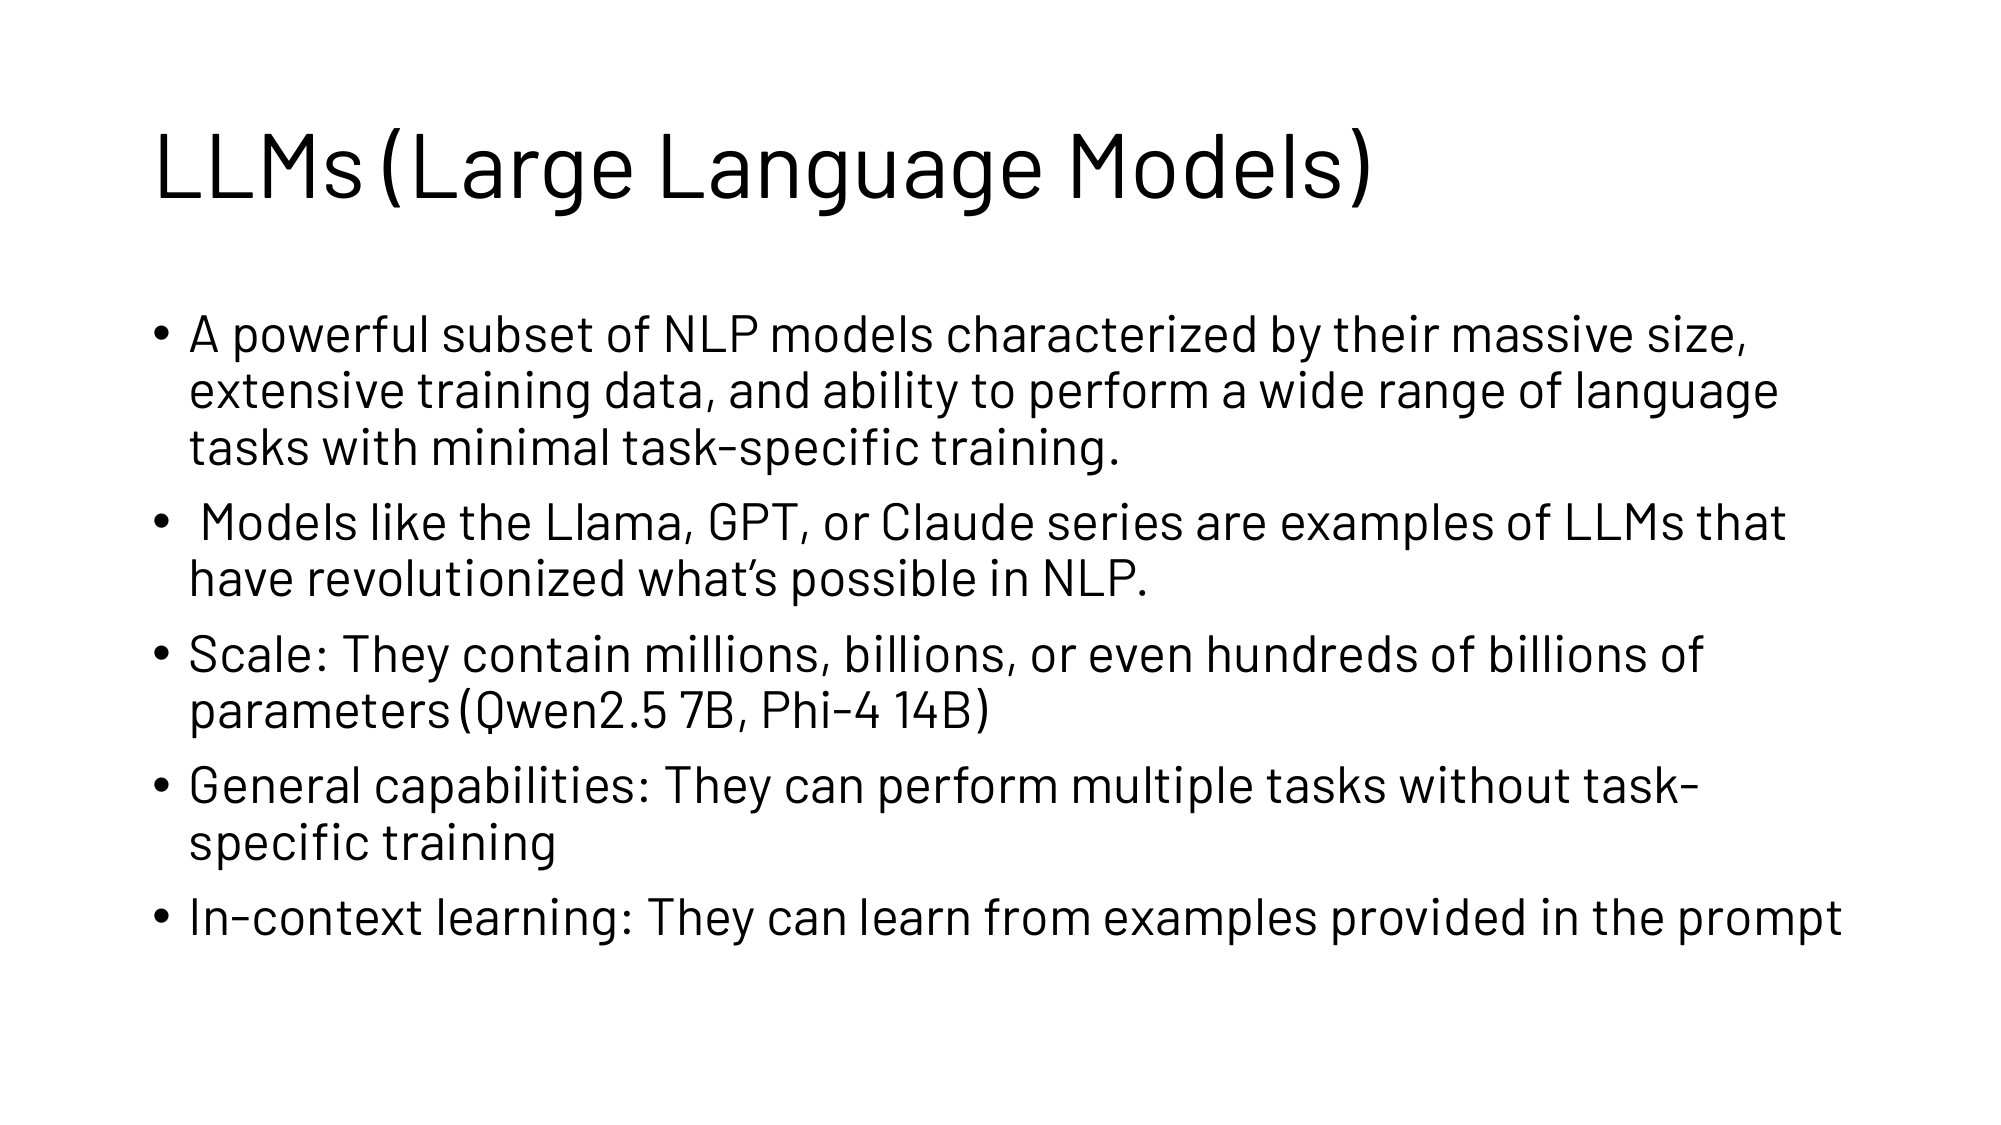

# LLMs (Large Language Models)
A powerful subset of NLP models characterized by their massive size, extensive training data, and ability to perform a wide range of language tasks with minimal task-specific training.
 Models like the Llama, GPT, or Claude series are examples of LLMs that have revolutionized what’s possible in NLP.
Scale: They contain millions, billions, or even hundreds of billions of parameters (Qwen2.5 7B, Phi-4 14B)
General capabilities: They can perform multiple tasks without task-specific training
In-context learning: They can learn from examples provided in the prompt